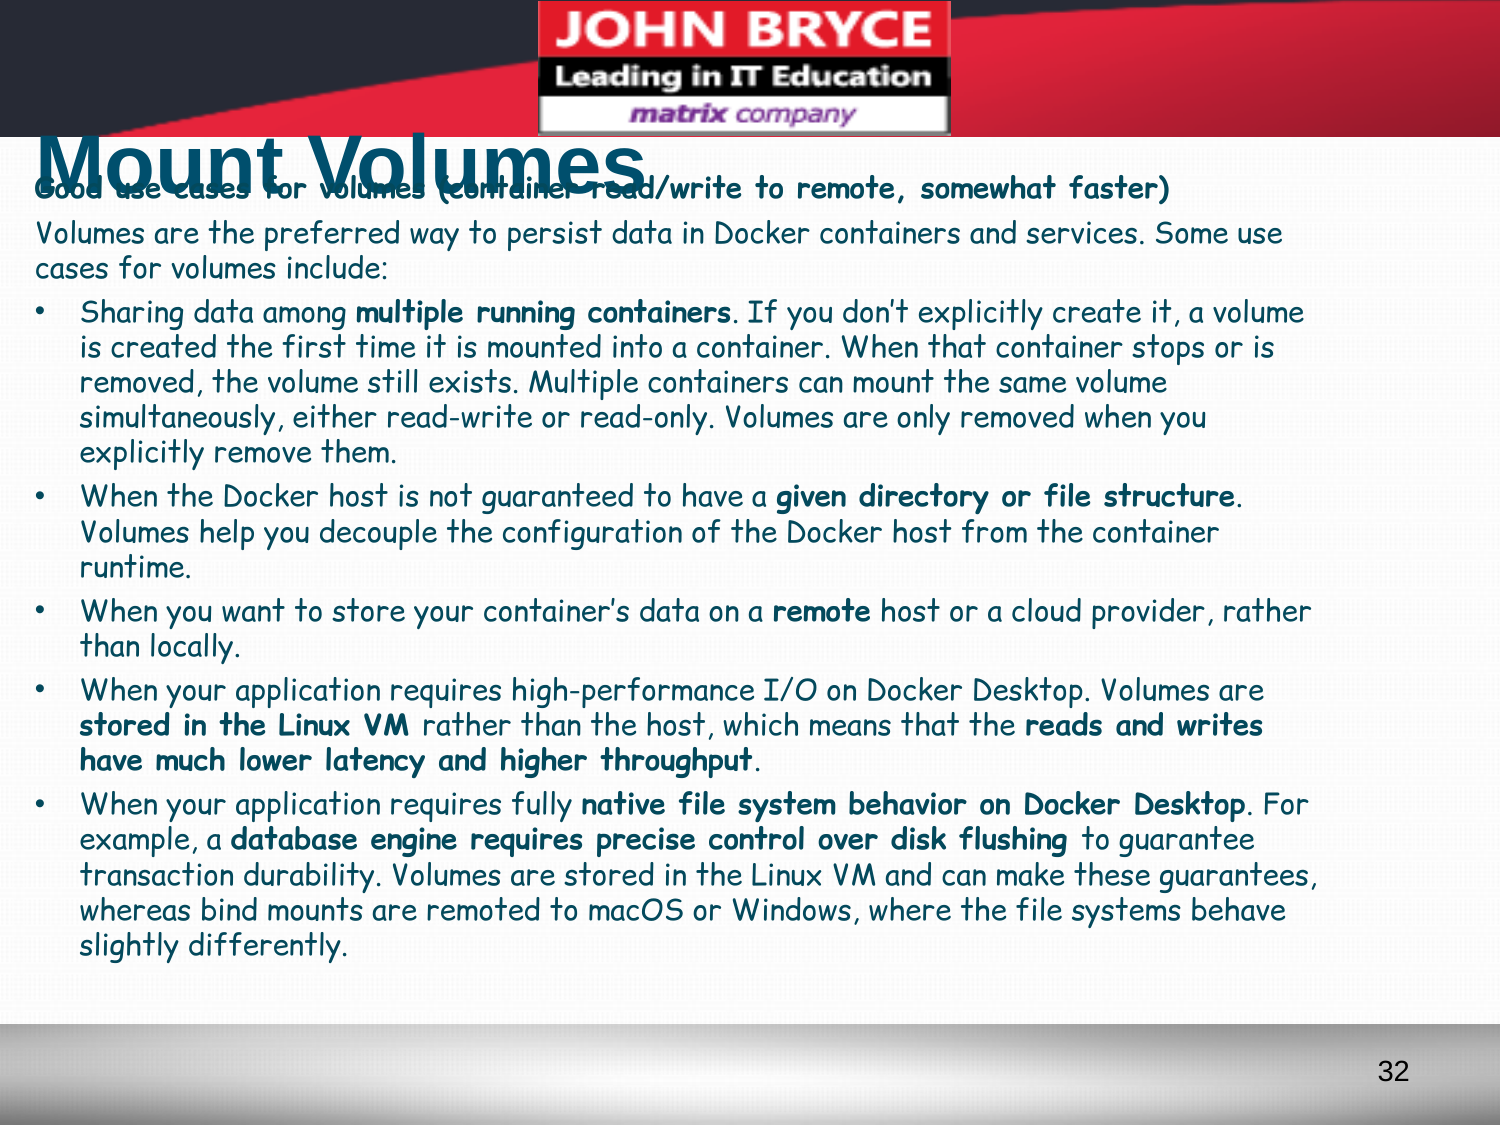

# Mount Volumes
Good use cases for volumes (container read/write to remote, somewhat faster)
Volumes are the preferred way to persist data in Docker containers and services. Some use cases for volumes include:
Sharing data among multiple running containers. If you don’t explicitly create it, a volume is created the first time it is mounted into a container. When that container stops or is removed, the volume still exists. Multiple containers can mount the same volume simultaneously, either read-write or read-only. Volumes are only removed when you explicitly remove them.
When the Docker host is not guaranteed to have a given directory or file structure. Volumes help you decouple the configuration of the Docker host from the container runtime.
When you want to store your container’s data on a remote host or a cloud provider, rather than locally.
When your application requires high-performance I/O on Docker Desktop. Volumes are stored in the Linux VM rather than the host, which means that the reads and writes have much lower latency and higher throughput.
When your application requires fully native file system behavior on Docker Desktop. For example, a database engine requires precise control over disk flushing to guarantee transaction durability. Volumes are stored in the Linux VM and can make these guarantees, whereas bind mounts are remoted to macOS or Windows, where the file systems behave slightly differently.

32